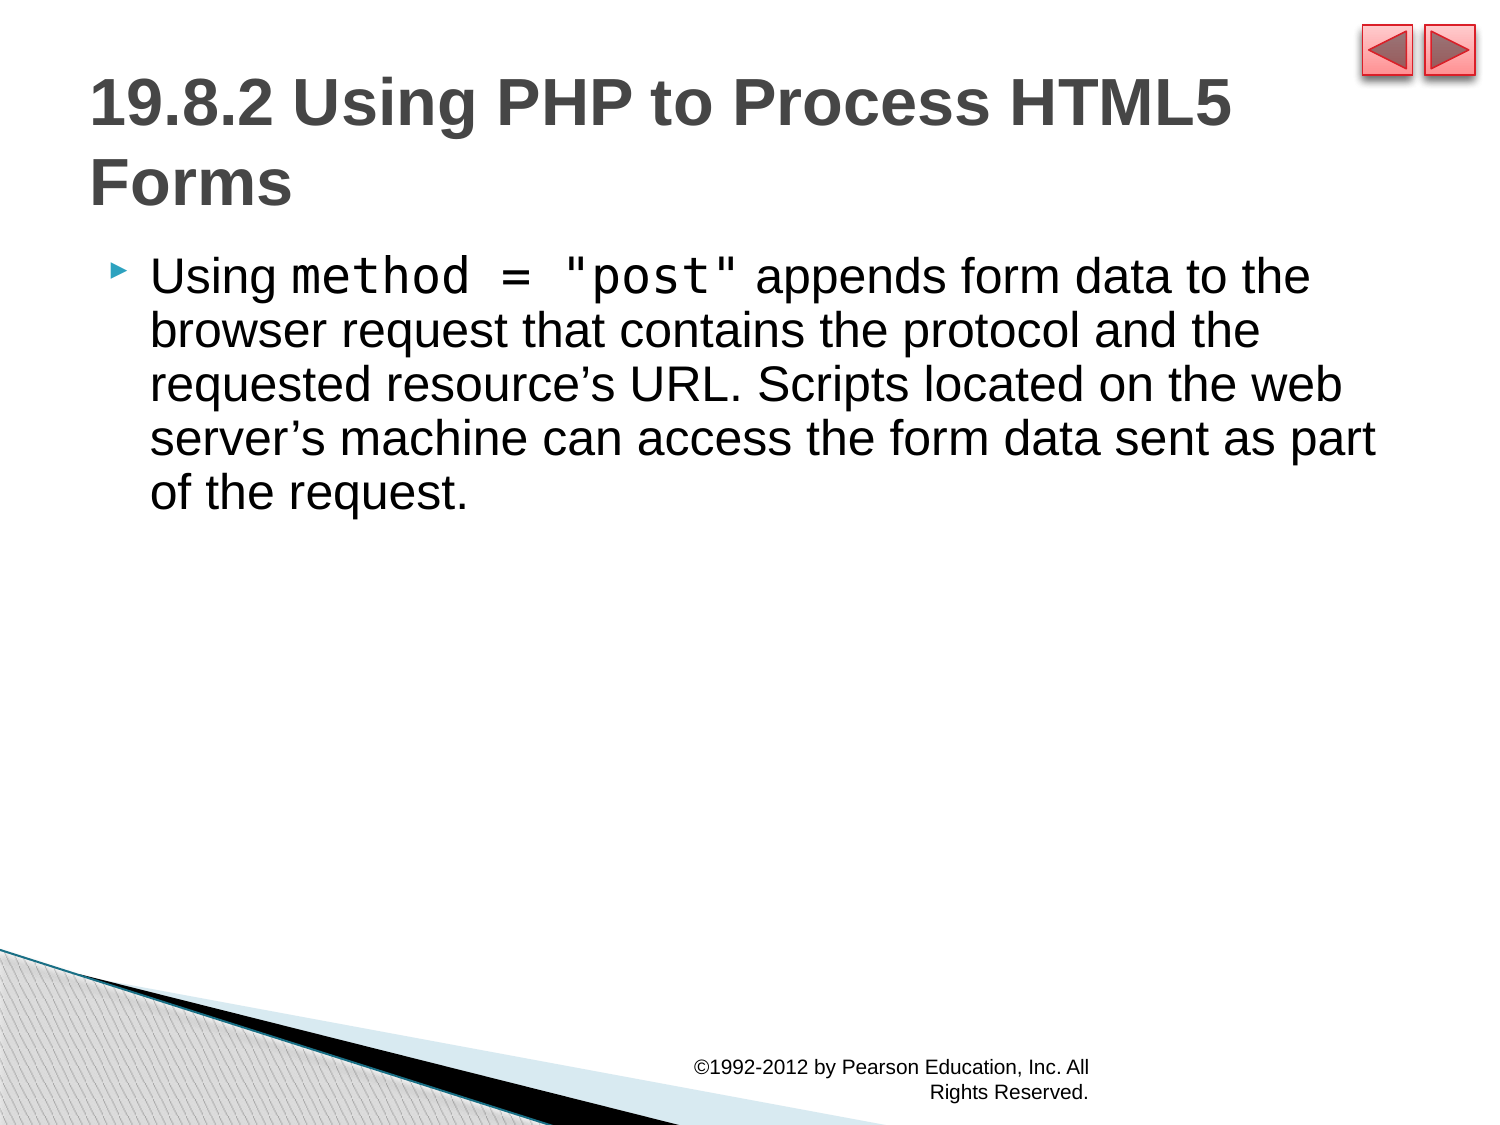

# 19.8.2 Using PHP to Process HTML5 Forms
Using method = "post" appends form data to the browser request that contains the protocol and the requested resource’s URL. Scripts located on the web server’s machine can access the form data sent as part of the request.
©1992-2012 by Pearson Education, Inc. All Rights Reserved.